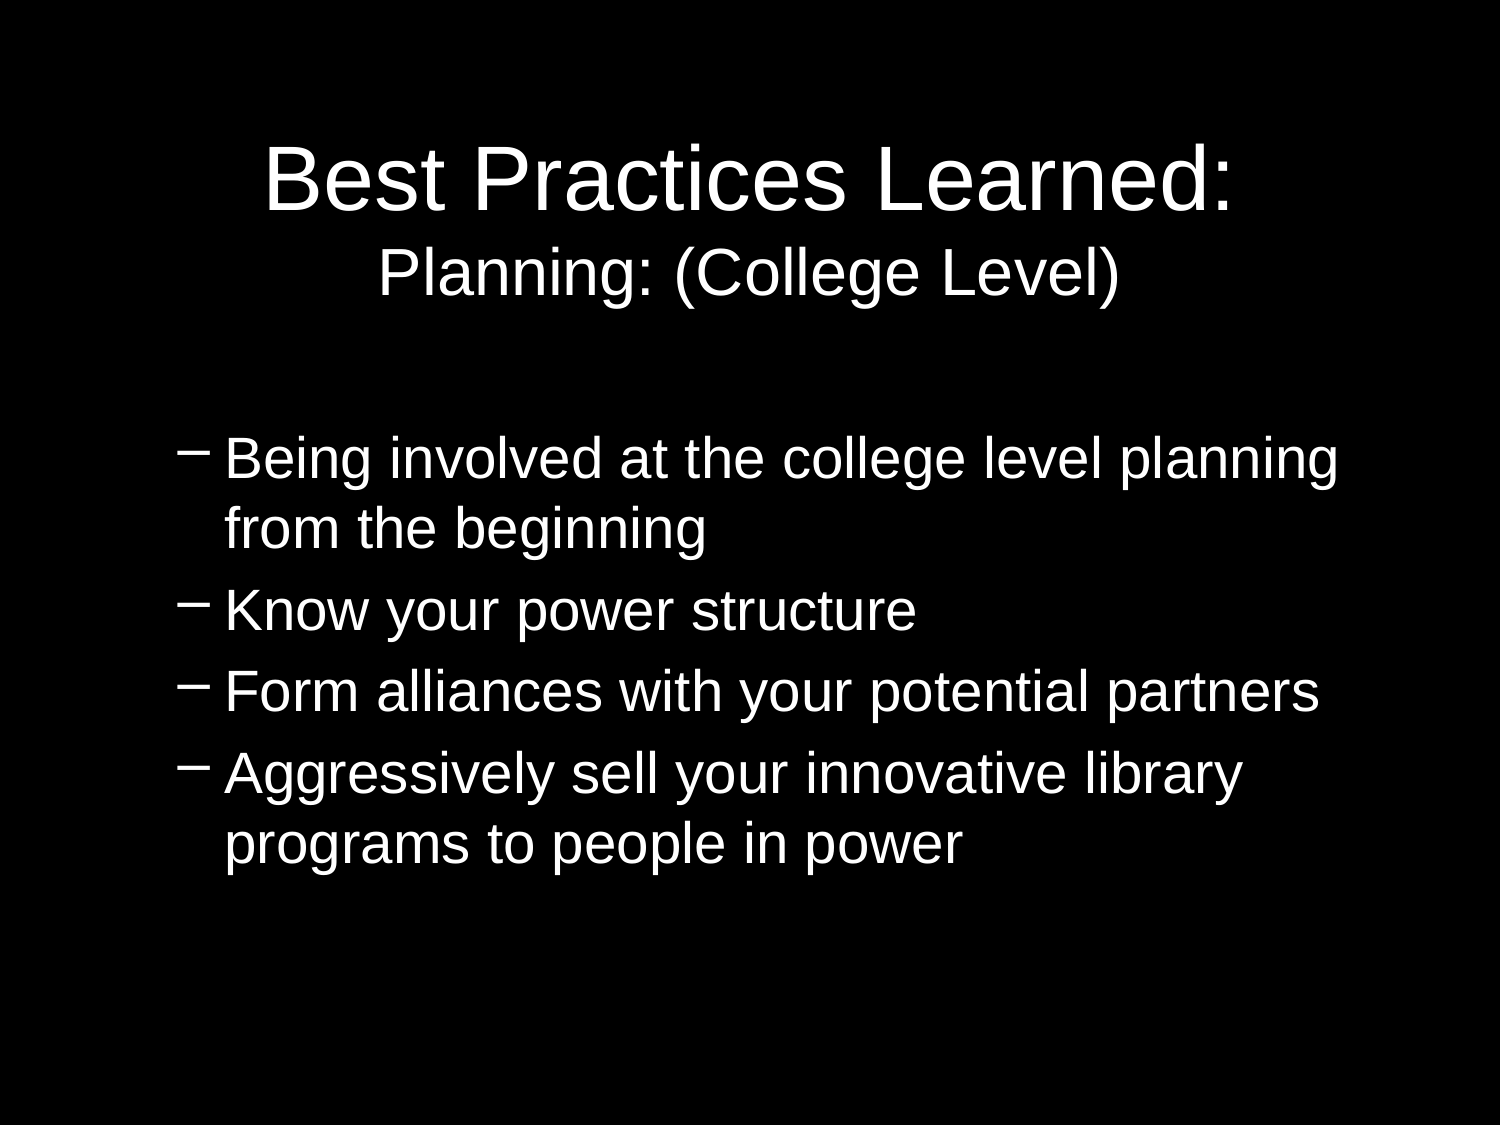

# Best Practices Learned: Planning: (College Level)
Being involved at the college level planning from the beginning
Know your power structure
Form alliances with your potential partners
Aggressively sell your innovative library programs to people in power